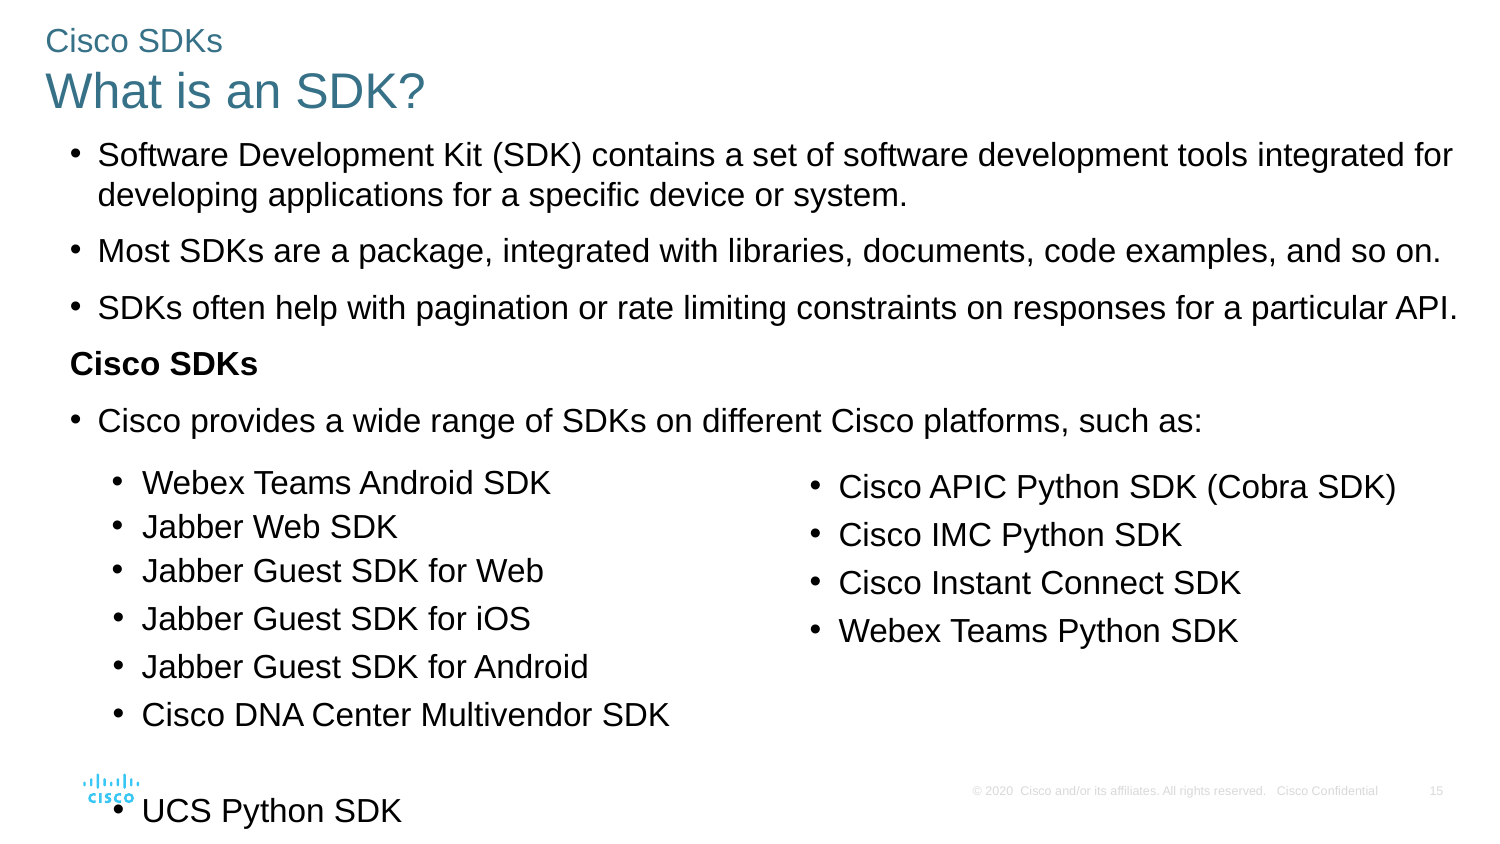

# Cisco SDKs What is an SDK?
Software Development Kit (SDK) contains a set of software development tools integrated for developing applications for a specific device or system.
Most SDKs are a package, integrated with libraries, documents, code examples, and so on.
SDKs often help with pagination or rate limiting constraints on responses for a particular API.
Cisco SDKs
Cisco provides a wide range of SDKs on different Cisco platforms, such as:

Webex Teams Android SDK
Jabber Web SDK
Jabber Guest SDK for Web
Jabber Guest SDK for iOS
Jabber Guest SDK for Android
Cisco DNA Center Multivendor SDK

UCS Python SDK
Cisco APIC Python SDK (Cobra SDK)
Cisco IMC Python SDK
Cisco Instant Connect SDK
Webex Teams Python SDK